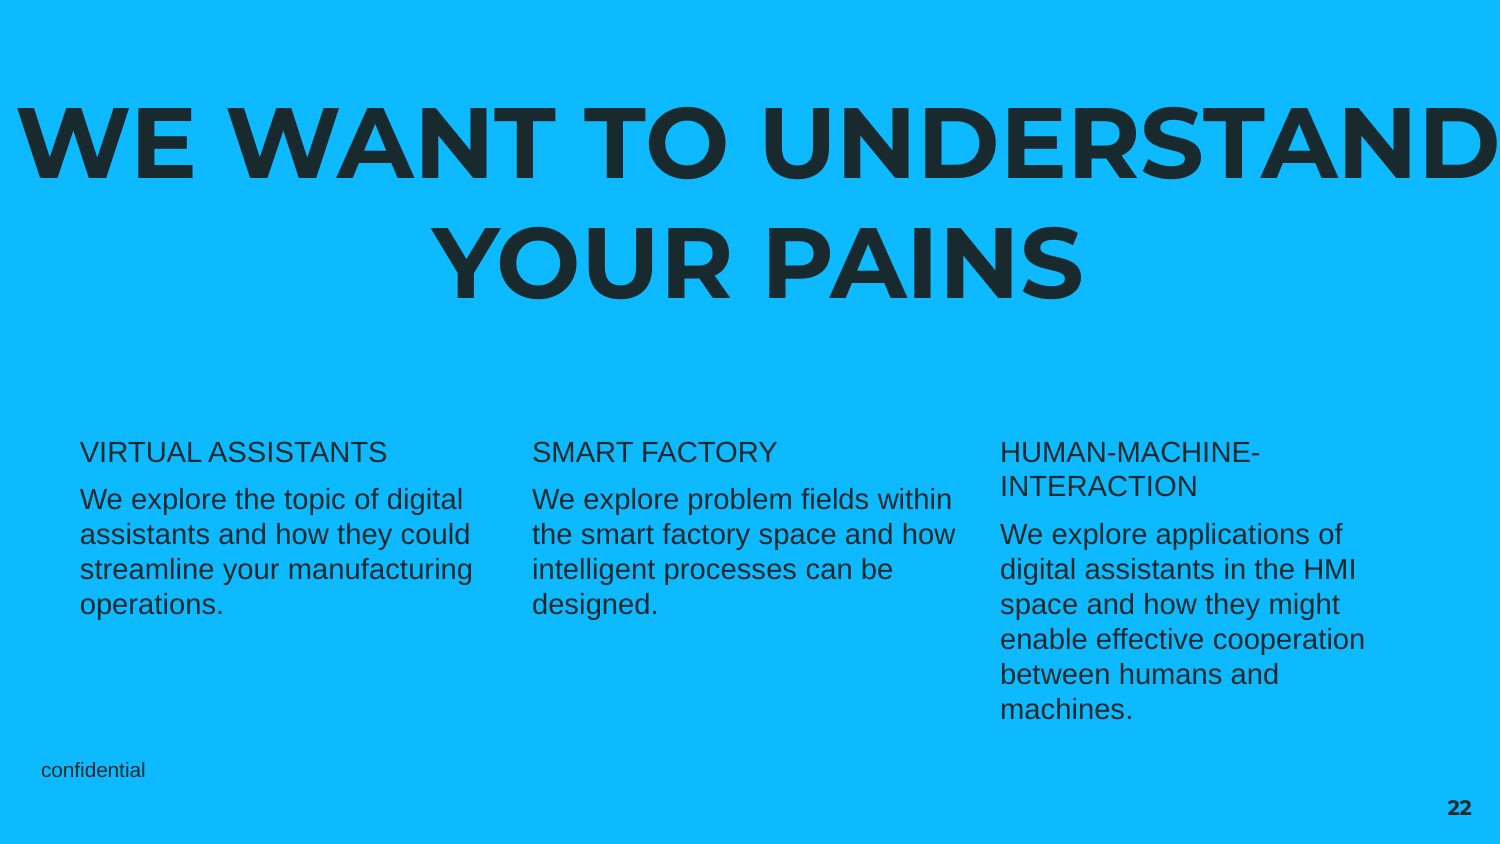

WE WANT TO UNDERSTAND YOUR PAINS
VIRTUAL ASSISTANTS
We explore the topic of digital assistants and how they could streamline your manufacturing operations.
SMART FACTORY
We explore problem fields within the smart factory space and how intelligent processes can be designed.
HUMAN-MACHINE-INTERACTION
We explore applications of digital assistants in the HMI space and how they might enable effective cooperation between humans and machines.
confidential
22